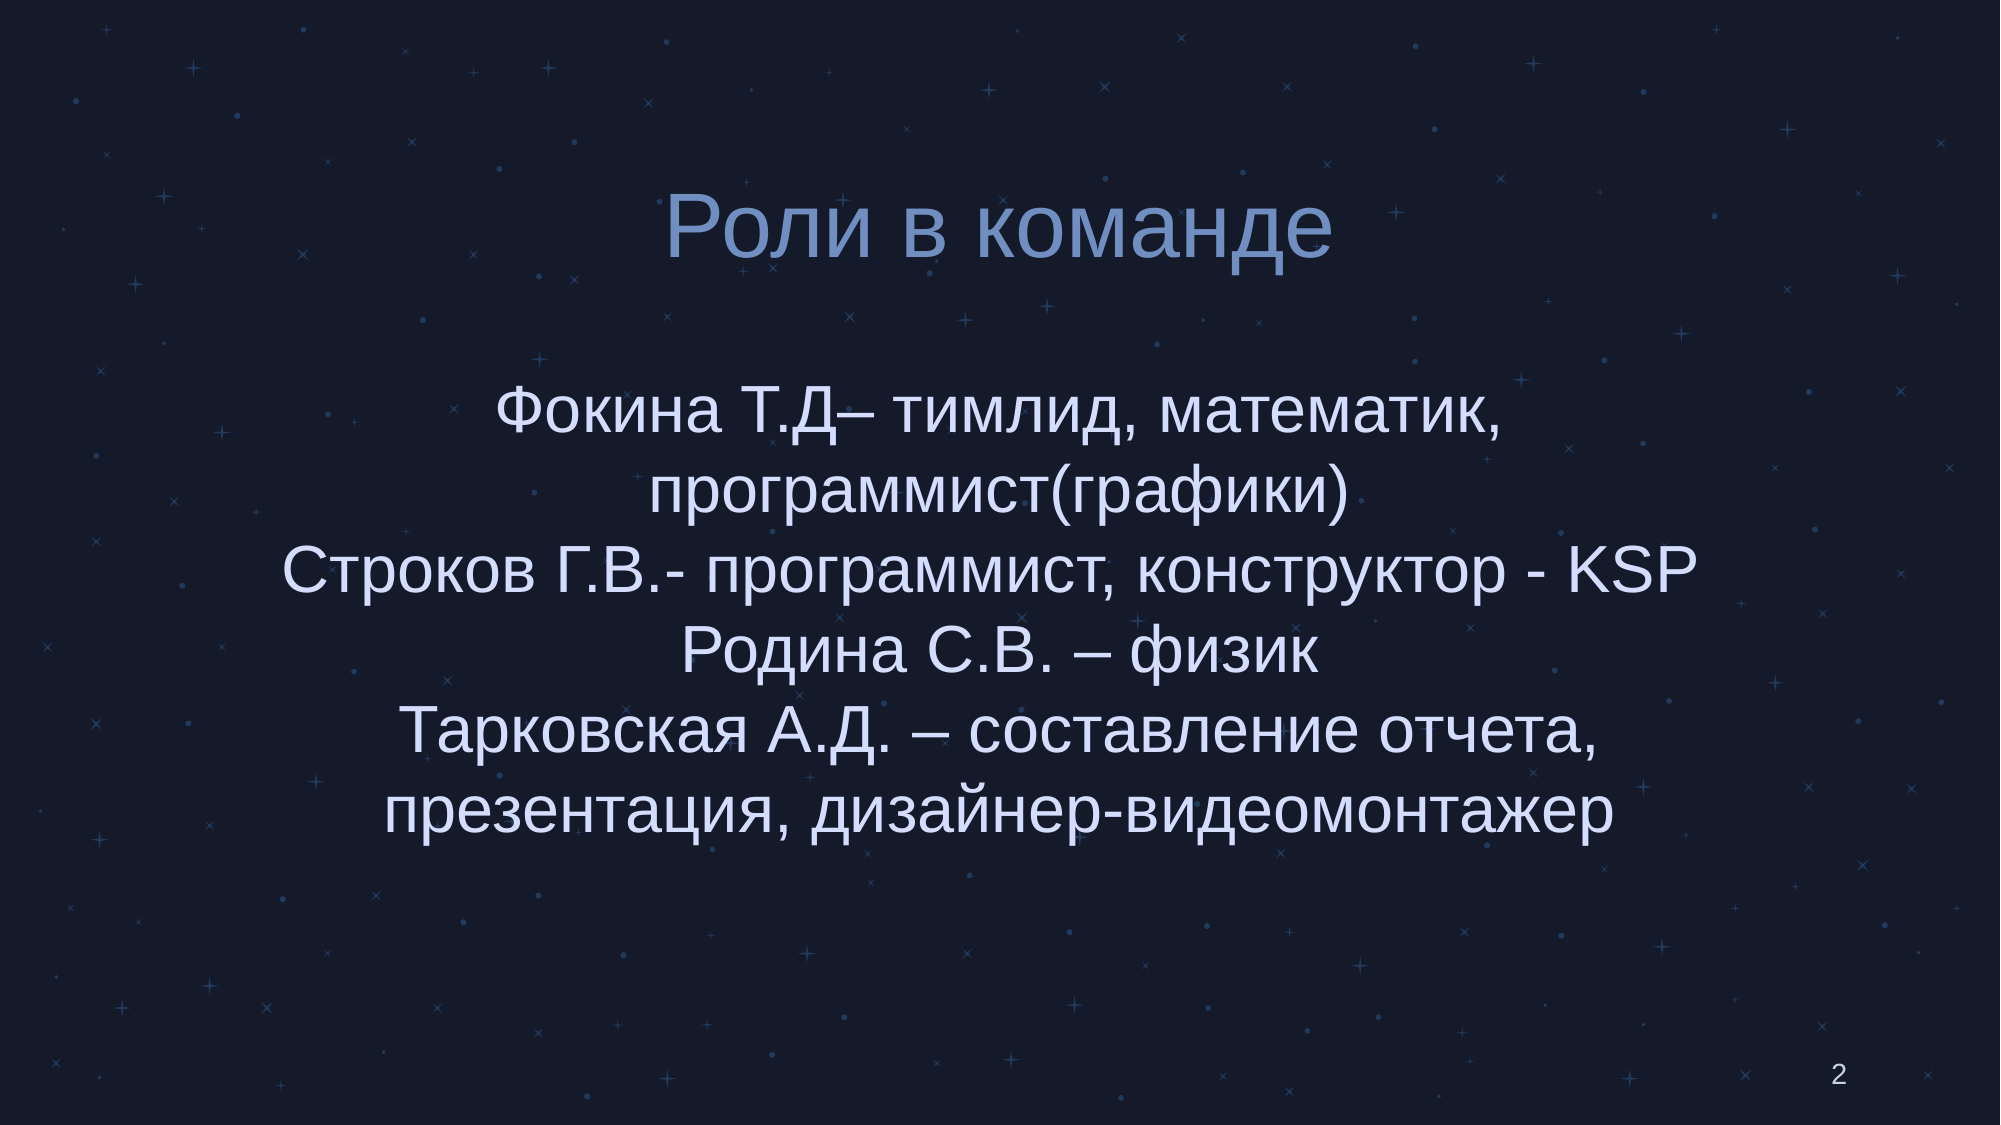

# Роли в команде
Фокина Т.Д– тимлид, математик, программист(графики)
Строков Г.В.- программист, конструктор - KSP
Родина С.В. – физик
Тарковская А.Д. – составление отчета, презентация, дизайнер-видеомонтажер
2